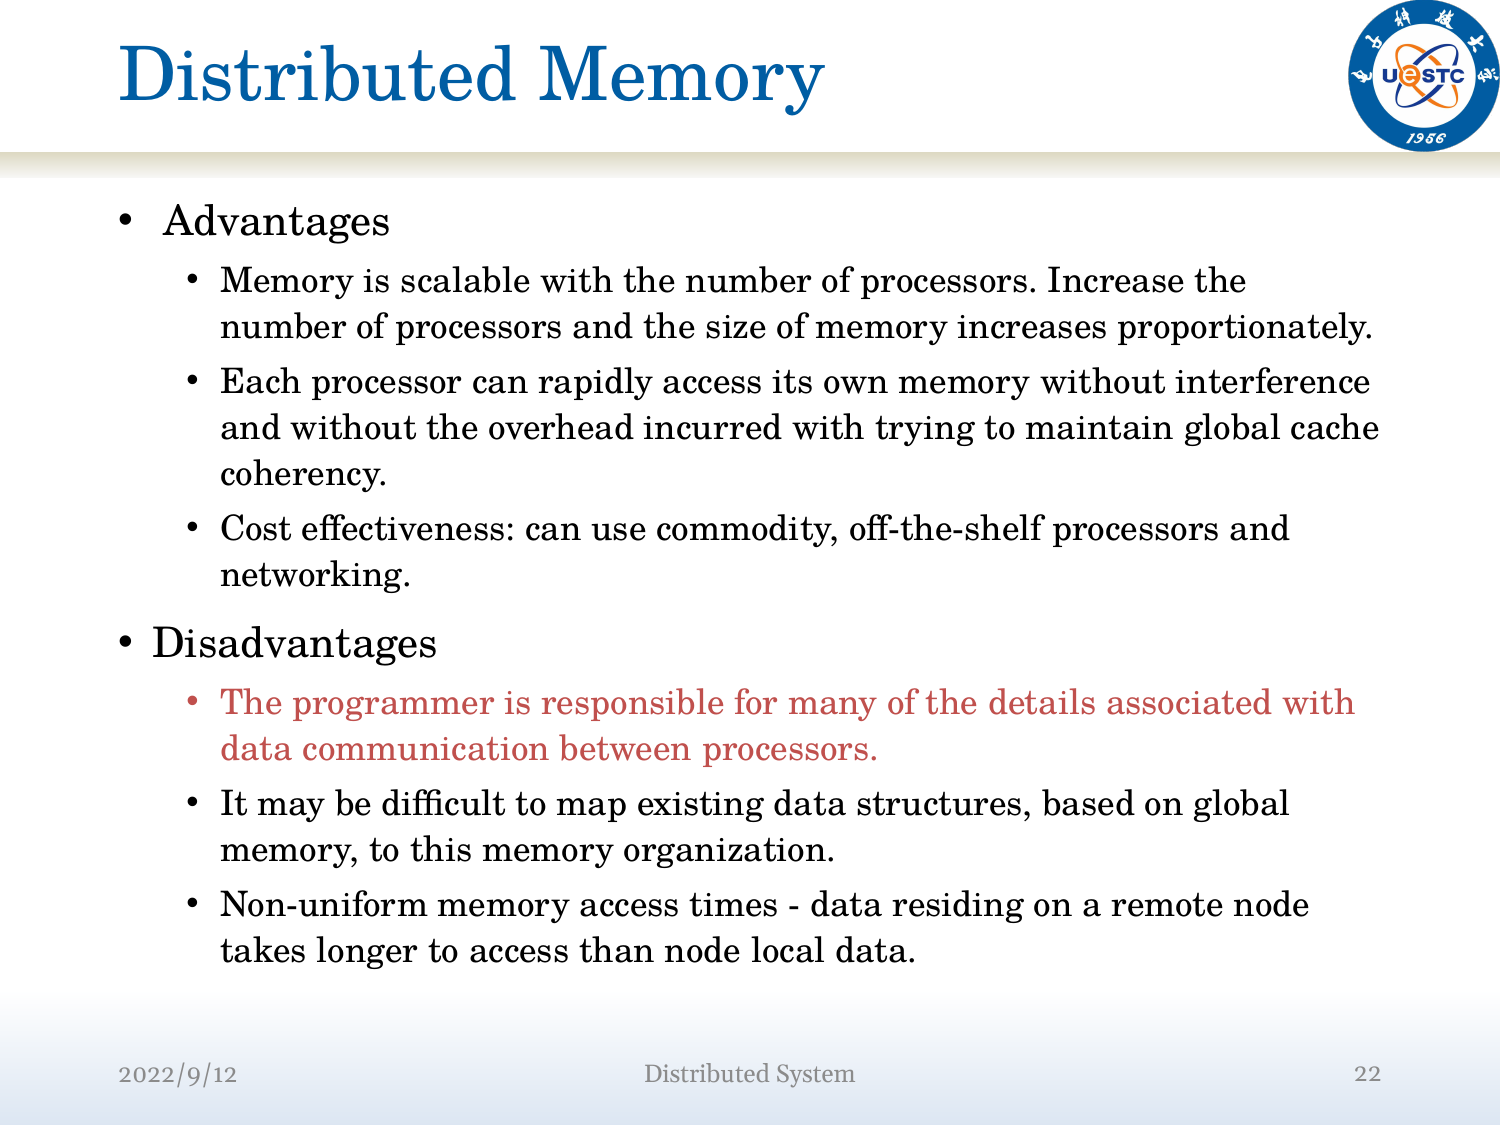

# Distributed Memory
 Advantages
Memory is scalable with the number of processors. Increase the number of processors and the size of memory increases proportionately.
Each processor can rapidly access its own memory without interference and without the overhead incurred with trying to maintain global cache coherency.
Cost effectiveness: can use commodity, off-the-shelf processors and networking.
Disadvantages
The programmer is responsible for many of the details associated with data communication between processors.
It may be difficult to map existing data structures, based on global memory, to this memory organization.
Non-uniform memory access times - data residing on a remote node takes longer to access than node local data.
2022/9/12
Distributed System
22